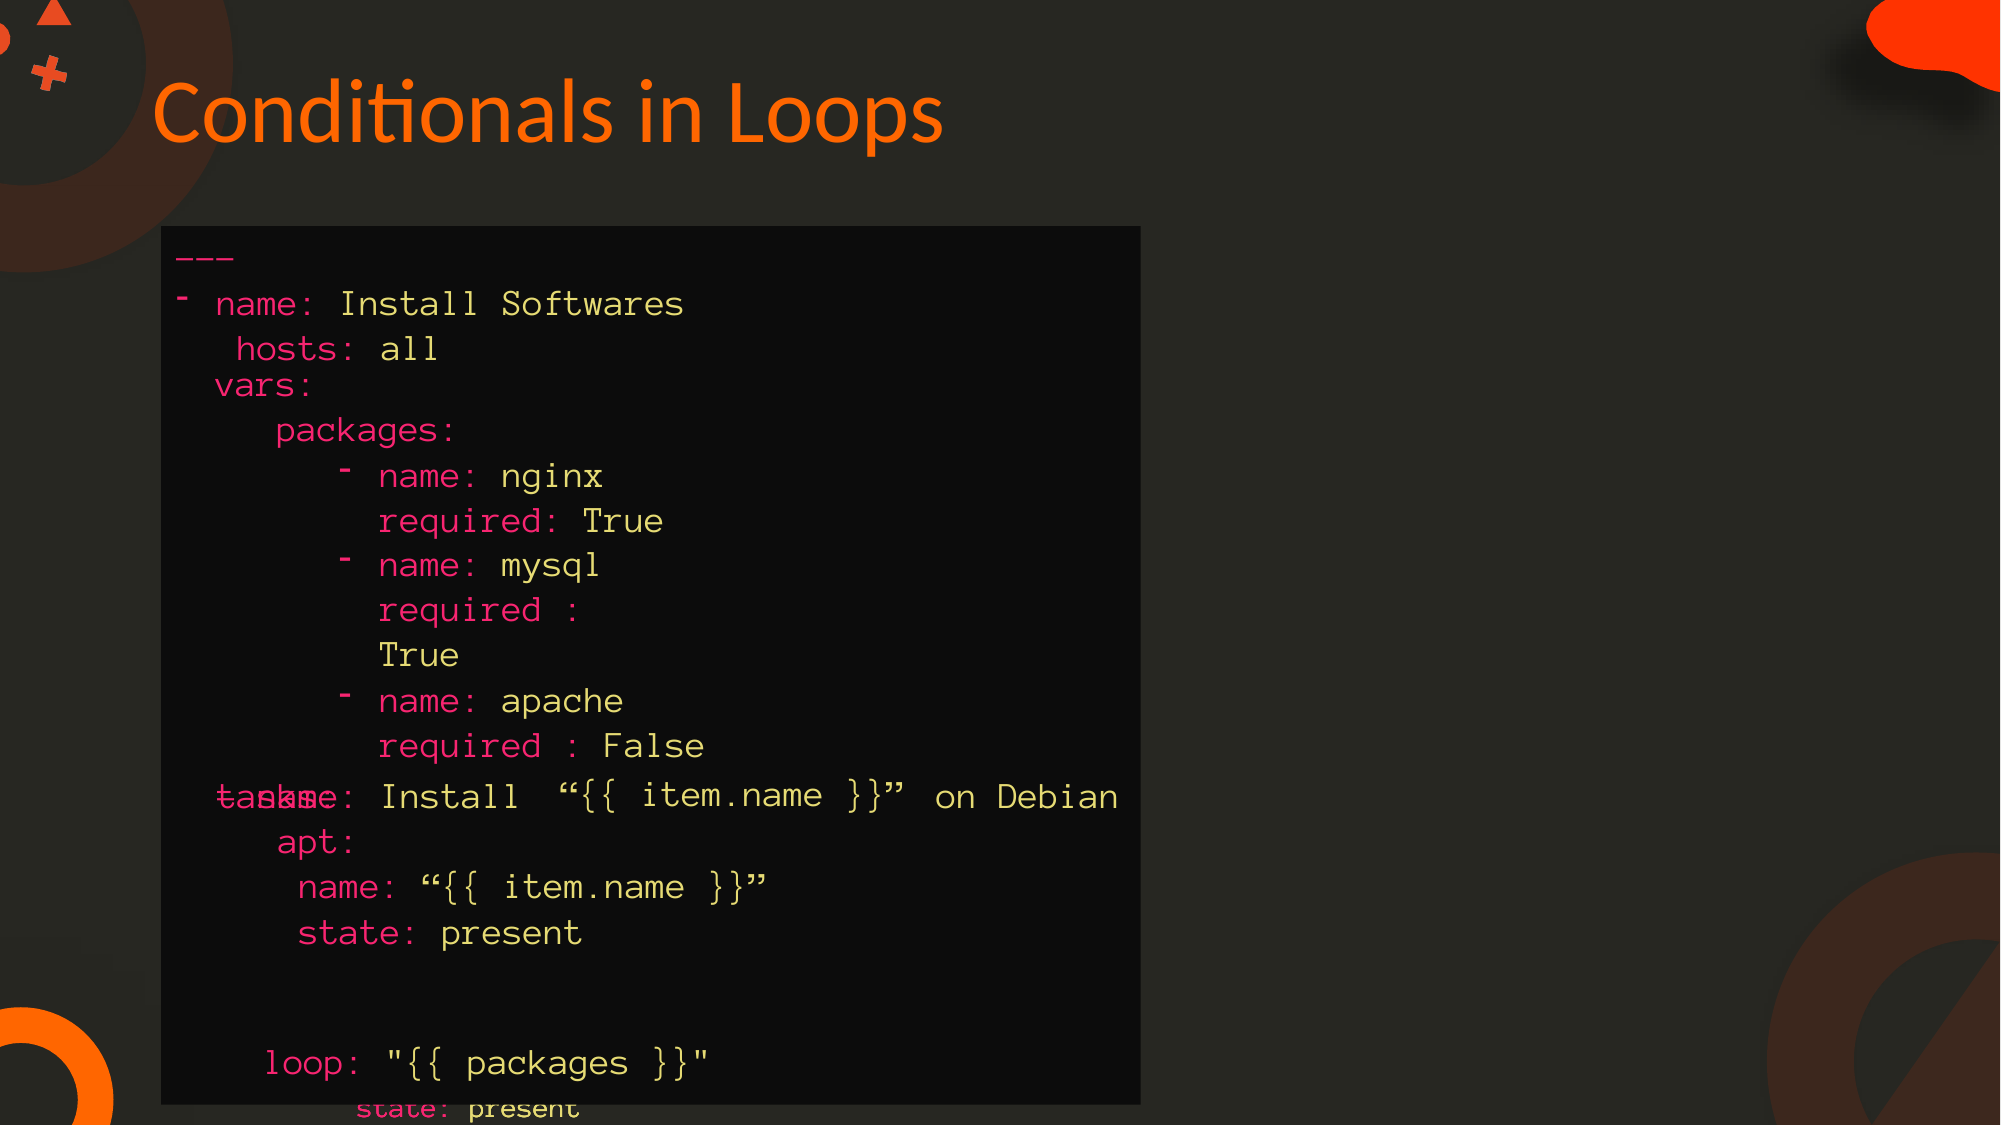

# Conditionals in Loops

---
name: Install Softwares  hosts: all
vars:
packages:
name: nginx  required: True
name: mysql
required : True
name: apache  required : False
tasks:
“{{ item.name }}”
- name: Install  apt:
on Debian
- name: Install “{{ item.name }}” on Debian
vars:
item:
name: nginx  required: True
apt:
name: “{{ item.name }}”
state: present
- name: Install “{{ item.name }}” on Debian
vars:
item:
name: mysql  required: True
apt:
name: “{{ item.name }}”
state: present
-	name: Install “{{ item.name }}” on Debian
vars:
item:
name: apache  required: False
apt:
name: “{{ item.name }}”
state: present

name: “{{ item.name }}”
state: present

loop: "{{ packages }}"
nginx